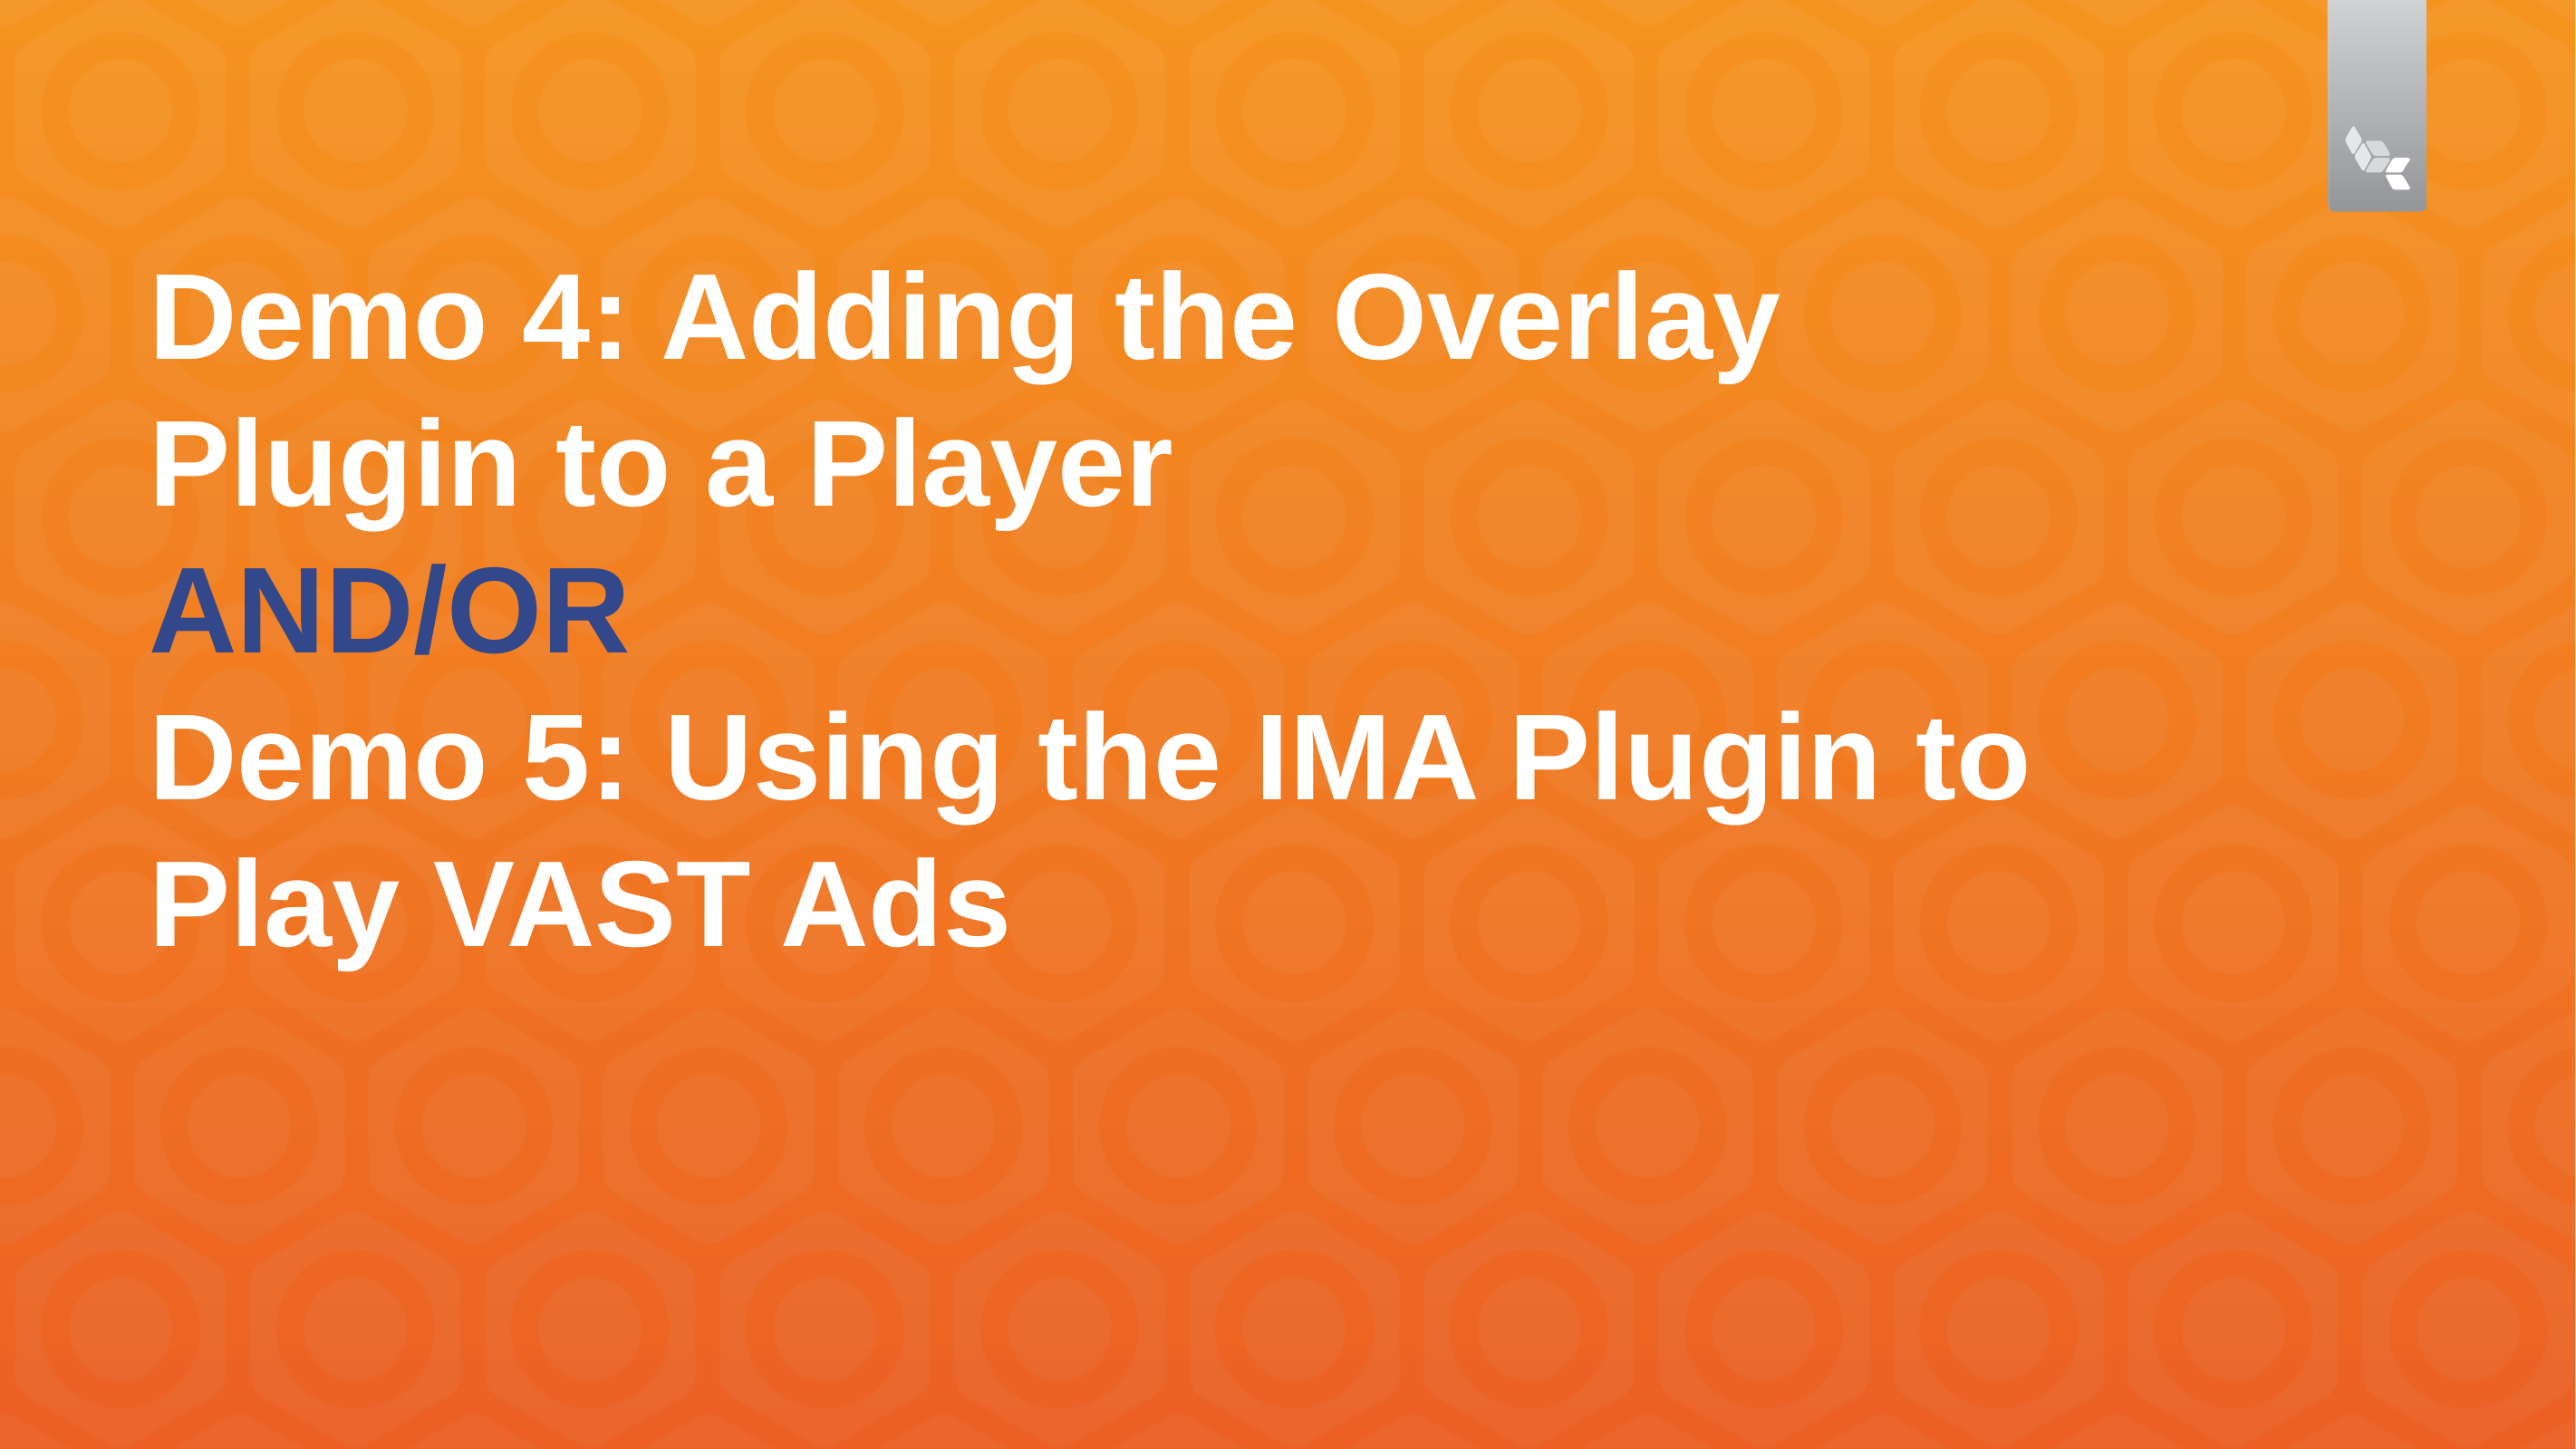

# Demo 4: Adding the Overlay Plugin to a Player AND/OR Demo 5: Using the IMA Plugin to Play VAST Ads